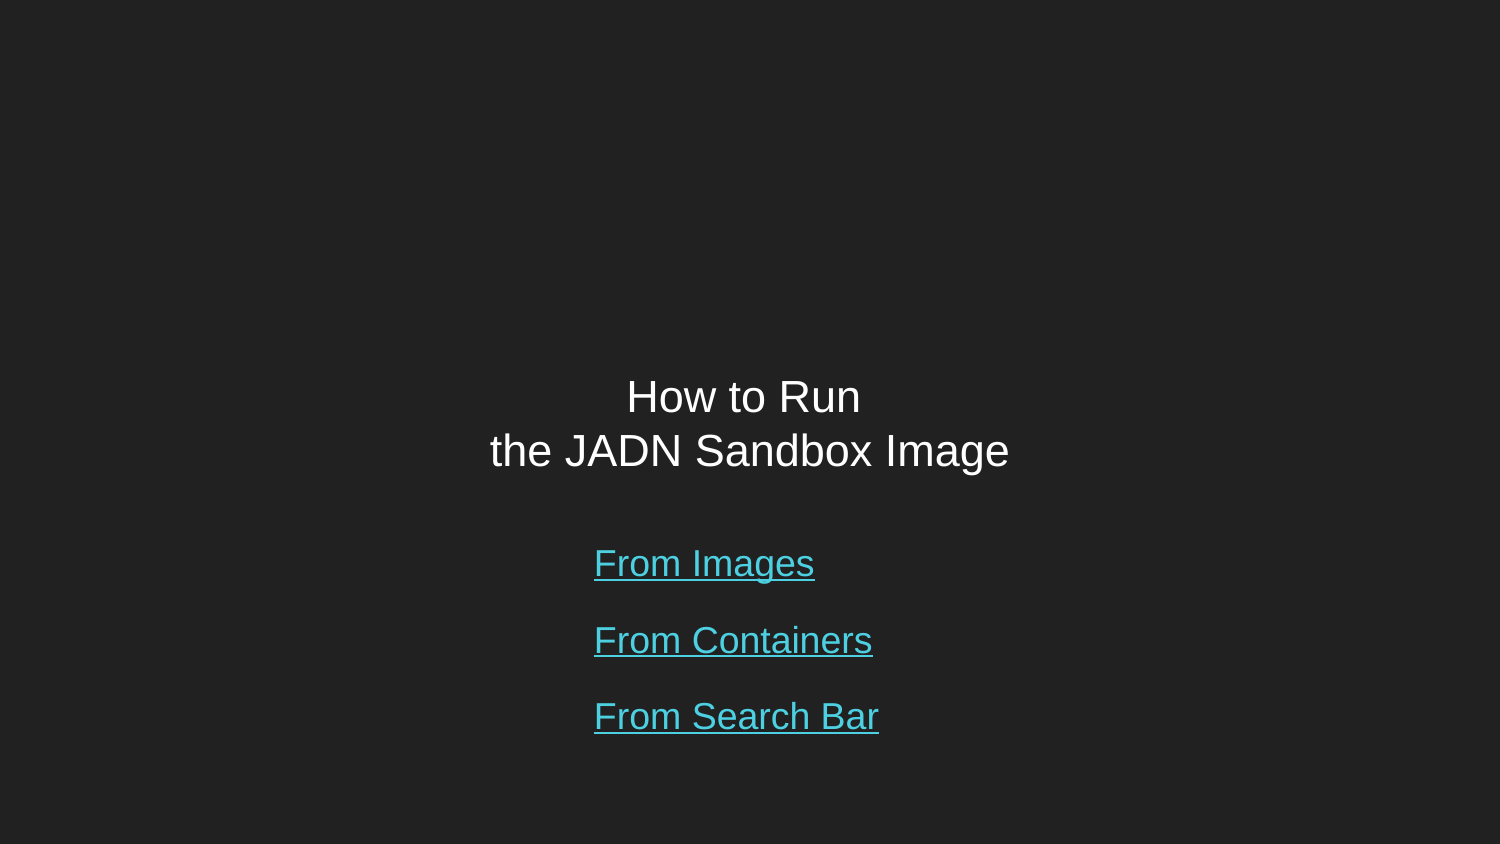

# How to Run
the JADN Sandbox Image
From Images
From Containers
From Search Bar